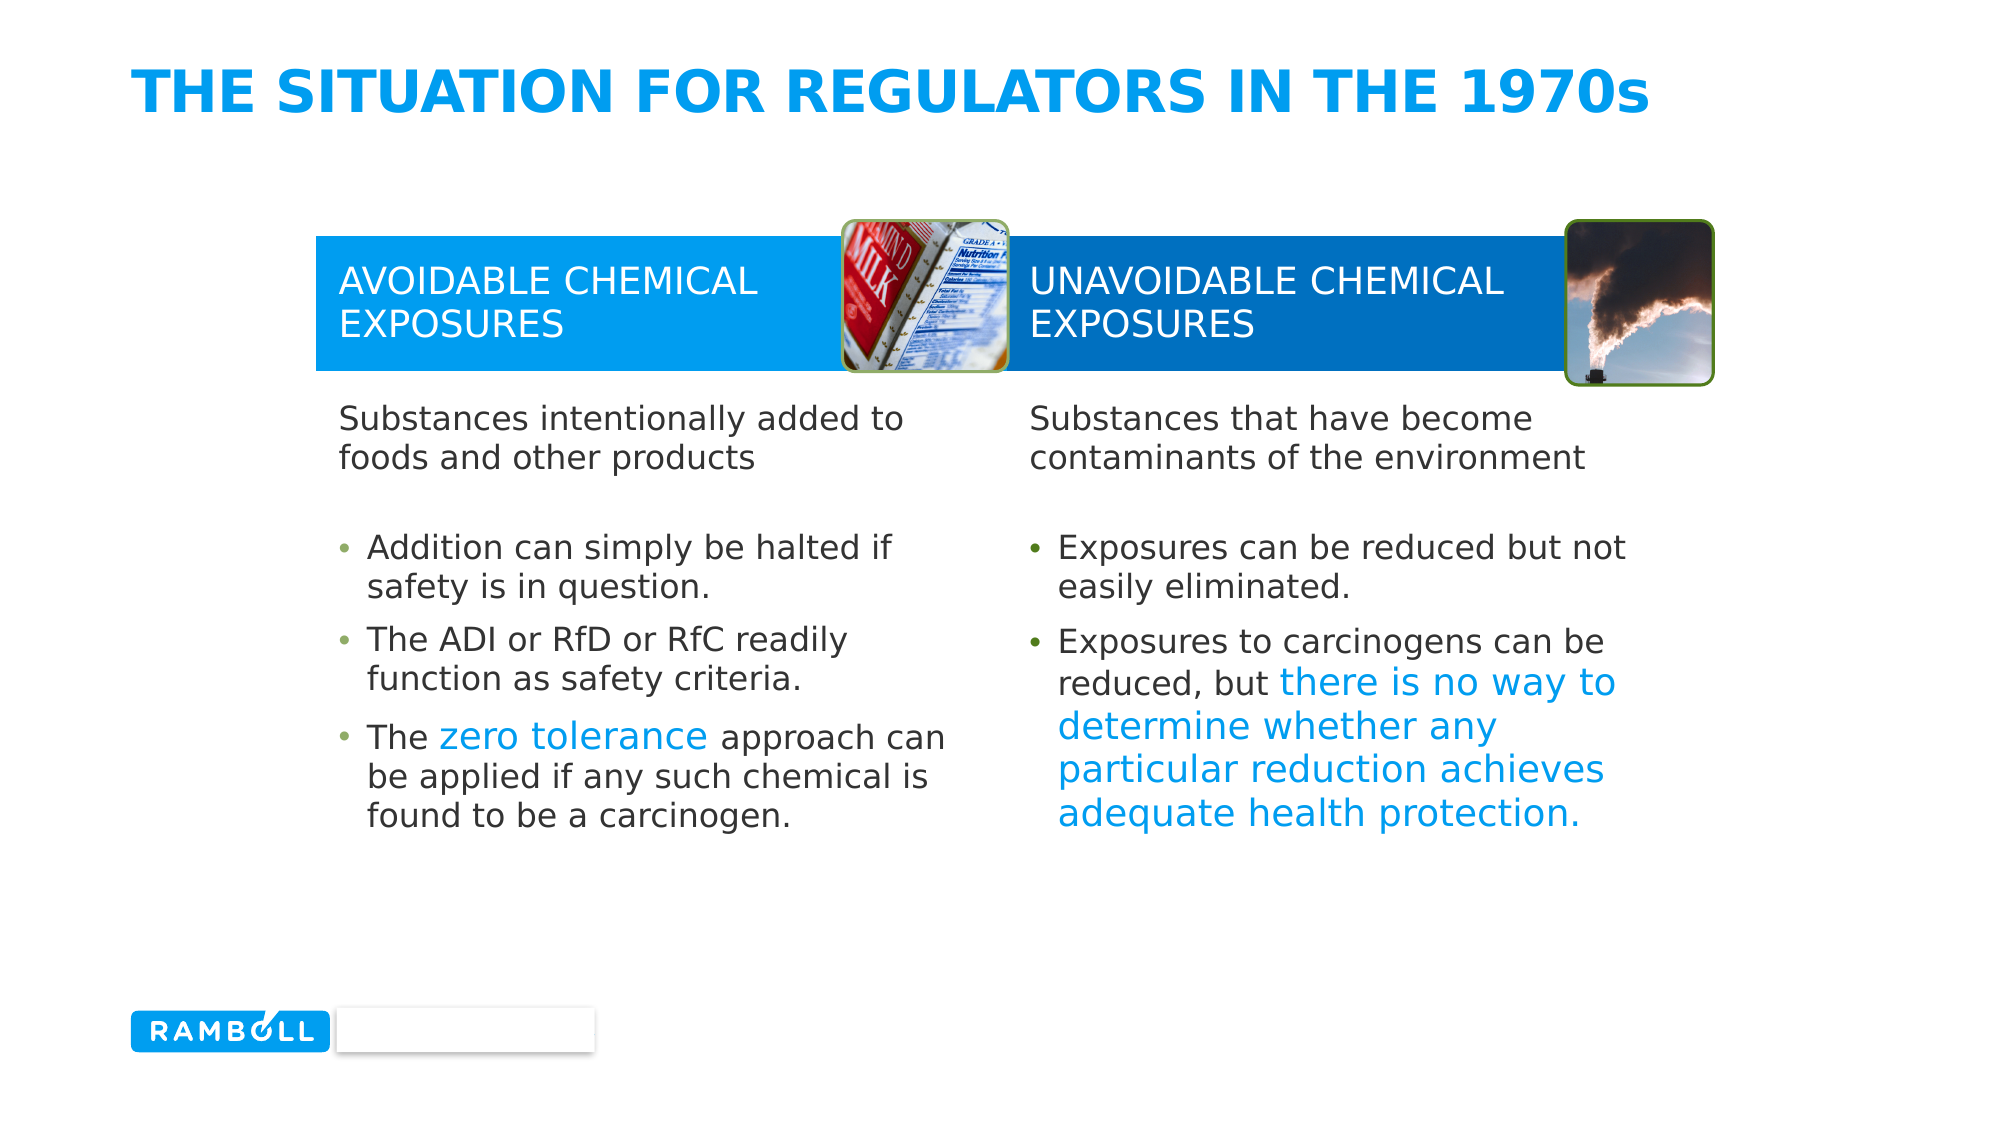

# The Situation for Regulators in the 1970s

| AVOIDABLE CHEMICAL EXPOSURES | UNAVOIDABLE CHEMICAL EXPOSURES |
| --- | --- |
| Substances intentionally added to foods and other products | Substances that have become contaminants of the environment |
| Addition can simply be halted if safety is in question. The ADI or RfD or RfC readily function as safety criteria. The zero tolerance approach can be applied if any such chemical is found to be a carcinogen. | Exposures can be reduced but not easily eliminated. Exposures to carcinogens can be reduced, but there is no way to determine whether any particular reduction achieves adequate health protection. |